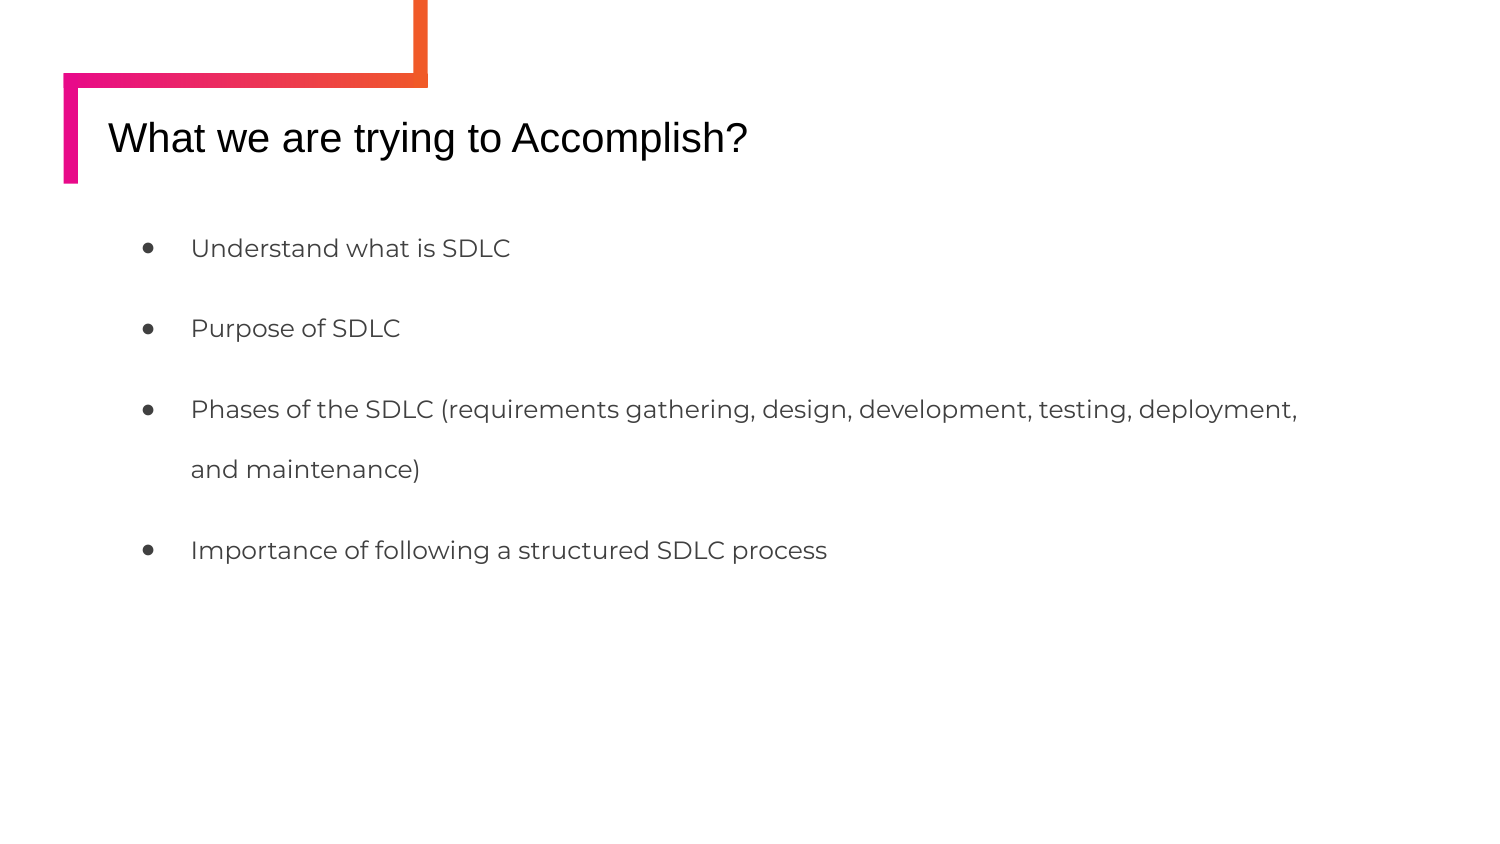

# What we are trying to Accomplish?
Understand what is SDLC
Purpose of SDLC
Phases of the SDLC (requirements gathering, design, development, testing, deployment, and maintenance)
Importance of following a structured SDLC process